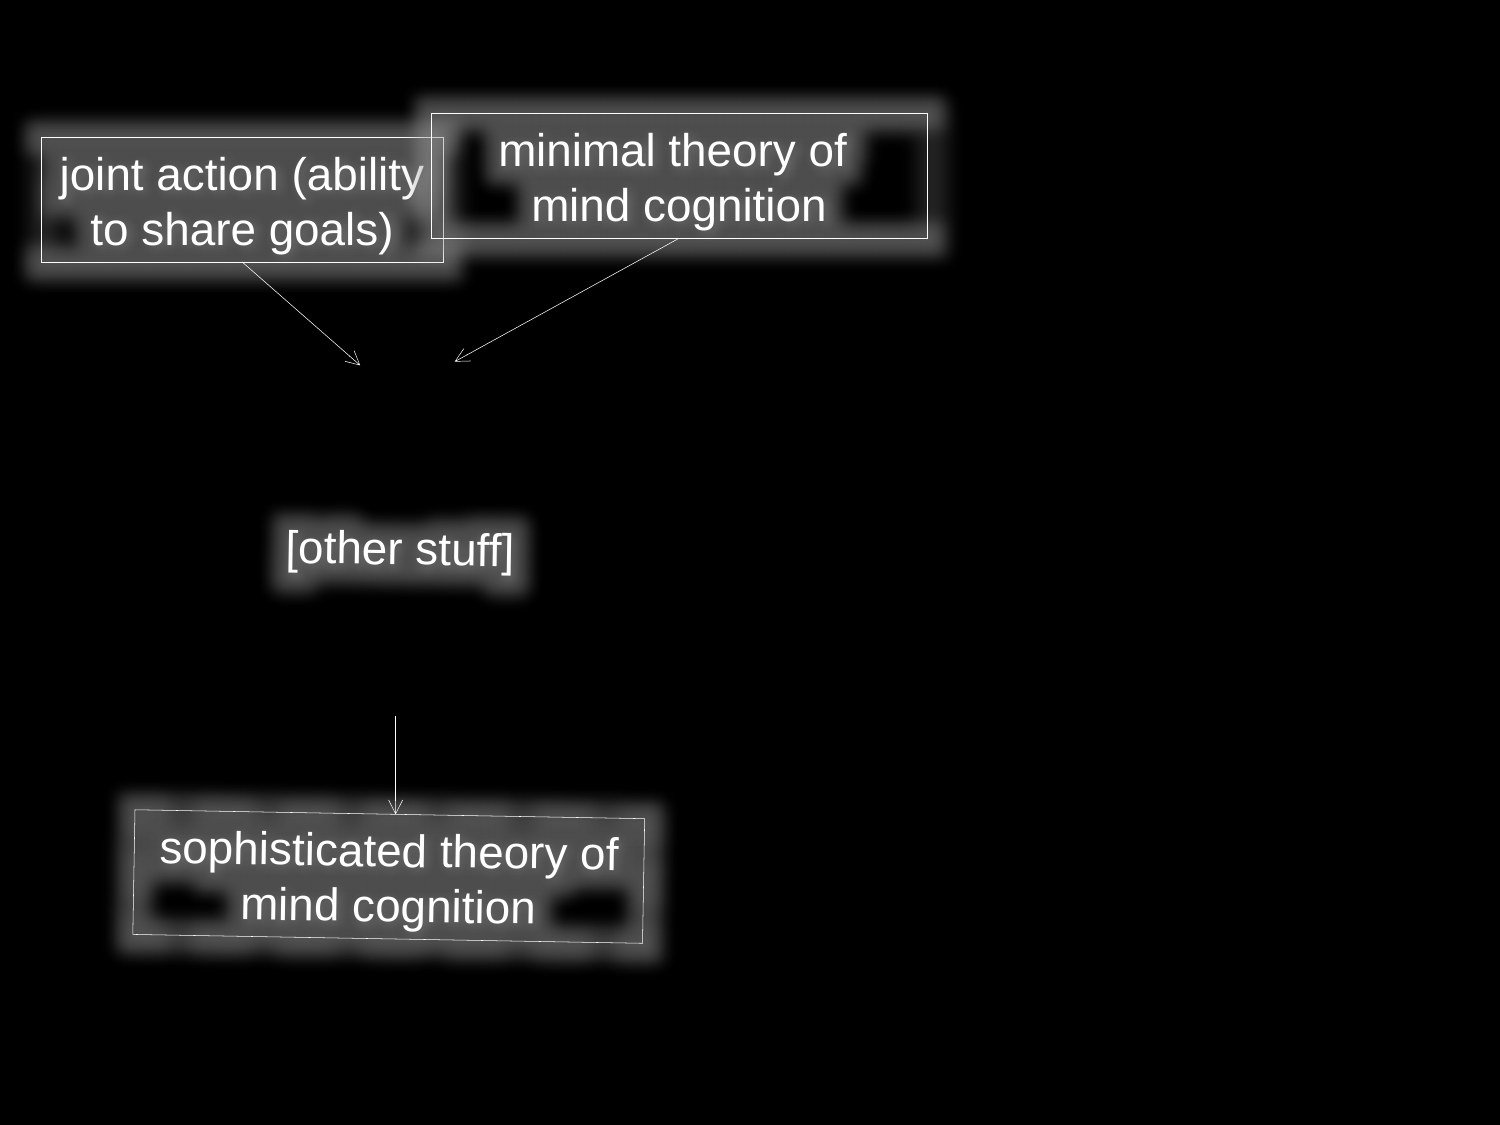

minimal theory of
mind cognition
joint action (ability to share goals)
[other stuff]
sophisticated theory of mind cognition